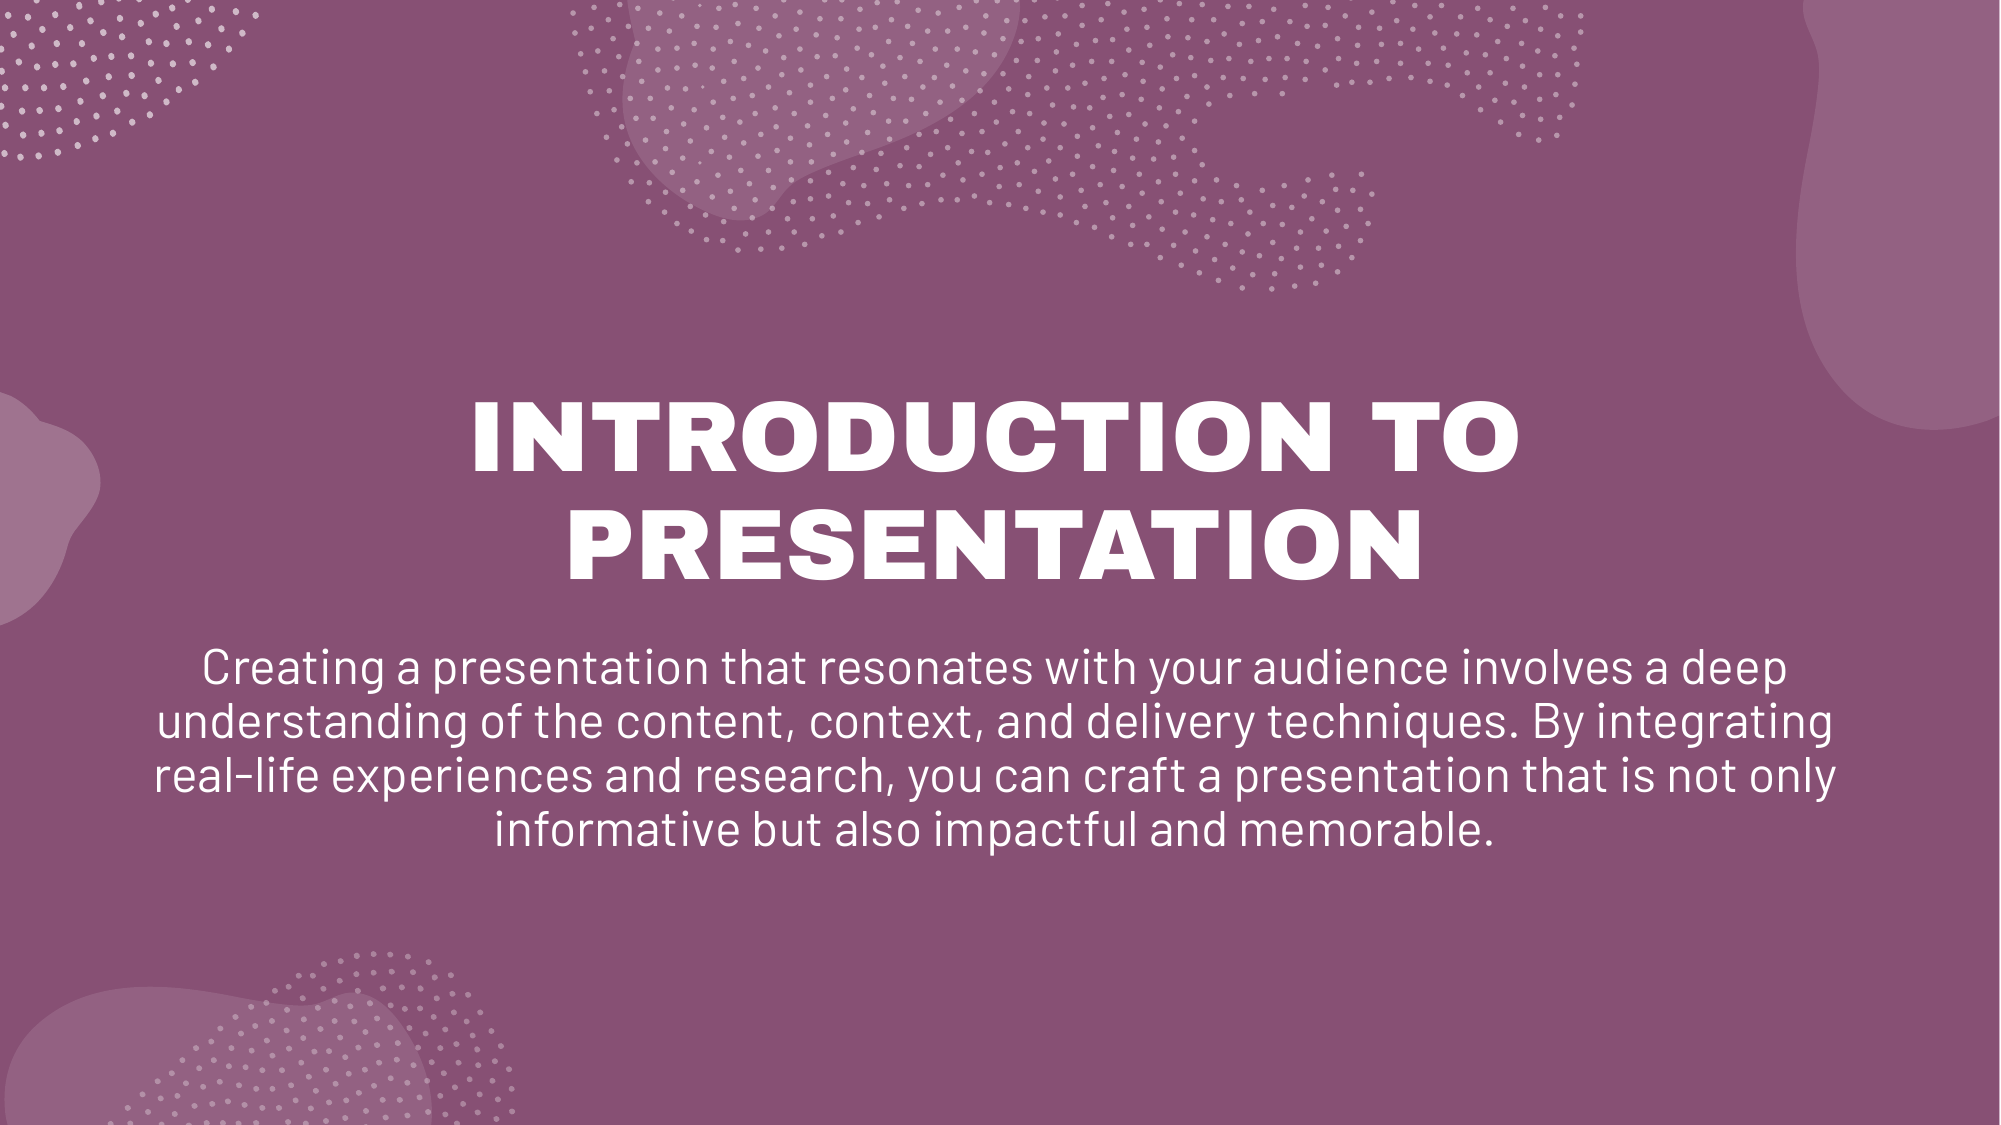

# INTRODUCTION TO PRESENTATION
Creating a presentation that resonates with your audience involves a deep understanding of the content, context, and delivery techniques. By integrating real-life experiences and research, you can craft a presentation that is not only informative but also impactful and memorable.